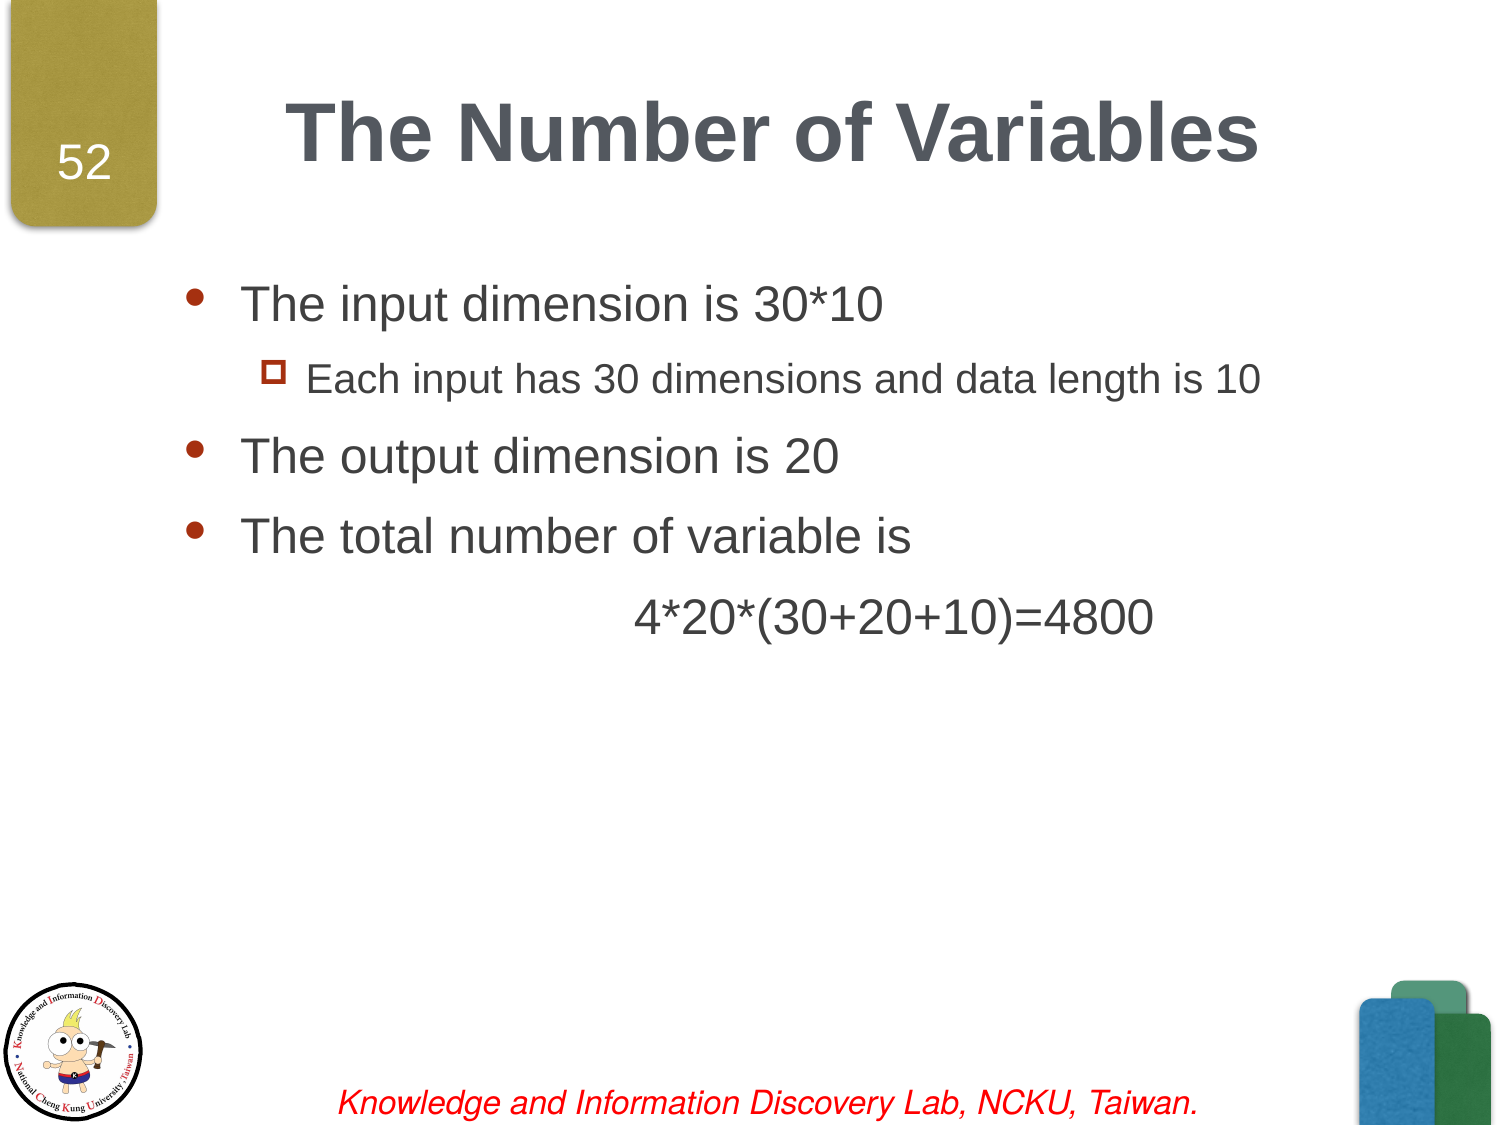

# The Number of Variables
52
The input dimension is 30*10
Each input has 30 dimensions and data length is 10
The output dimension is 20
The total number of variable is
			4*20*(30+20+10)=4800